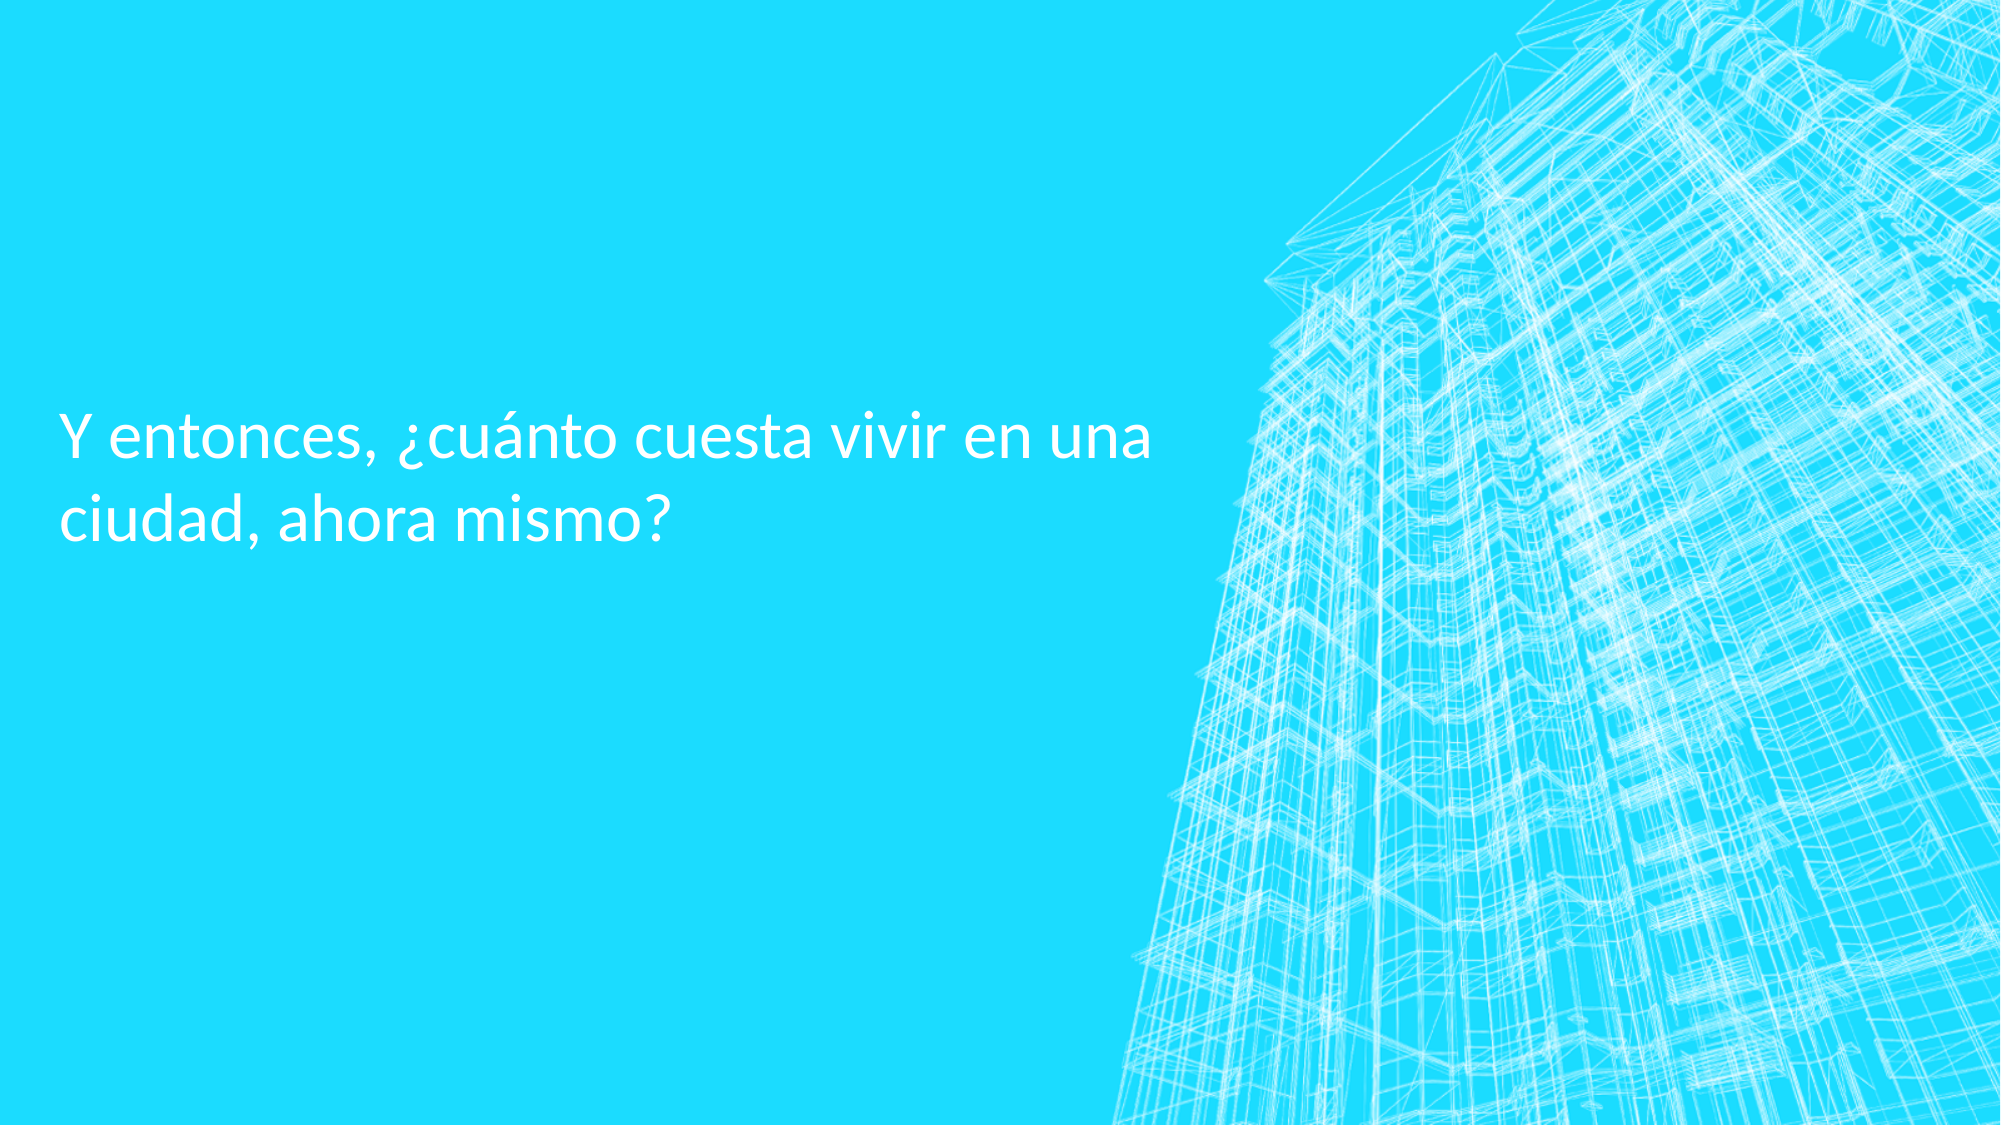

# Y entonces, ¿cuánto cuesta vivir en una ciudad, ahora mismo?